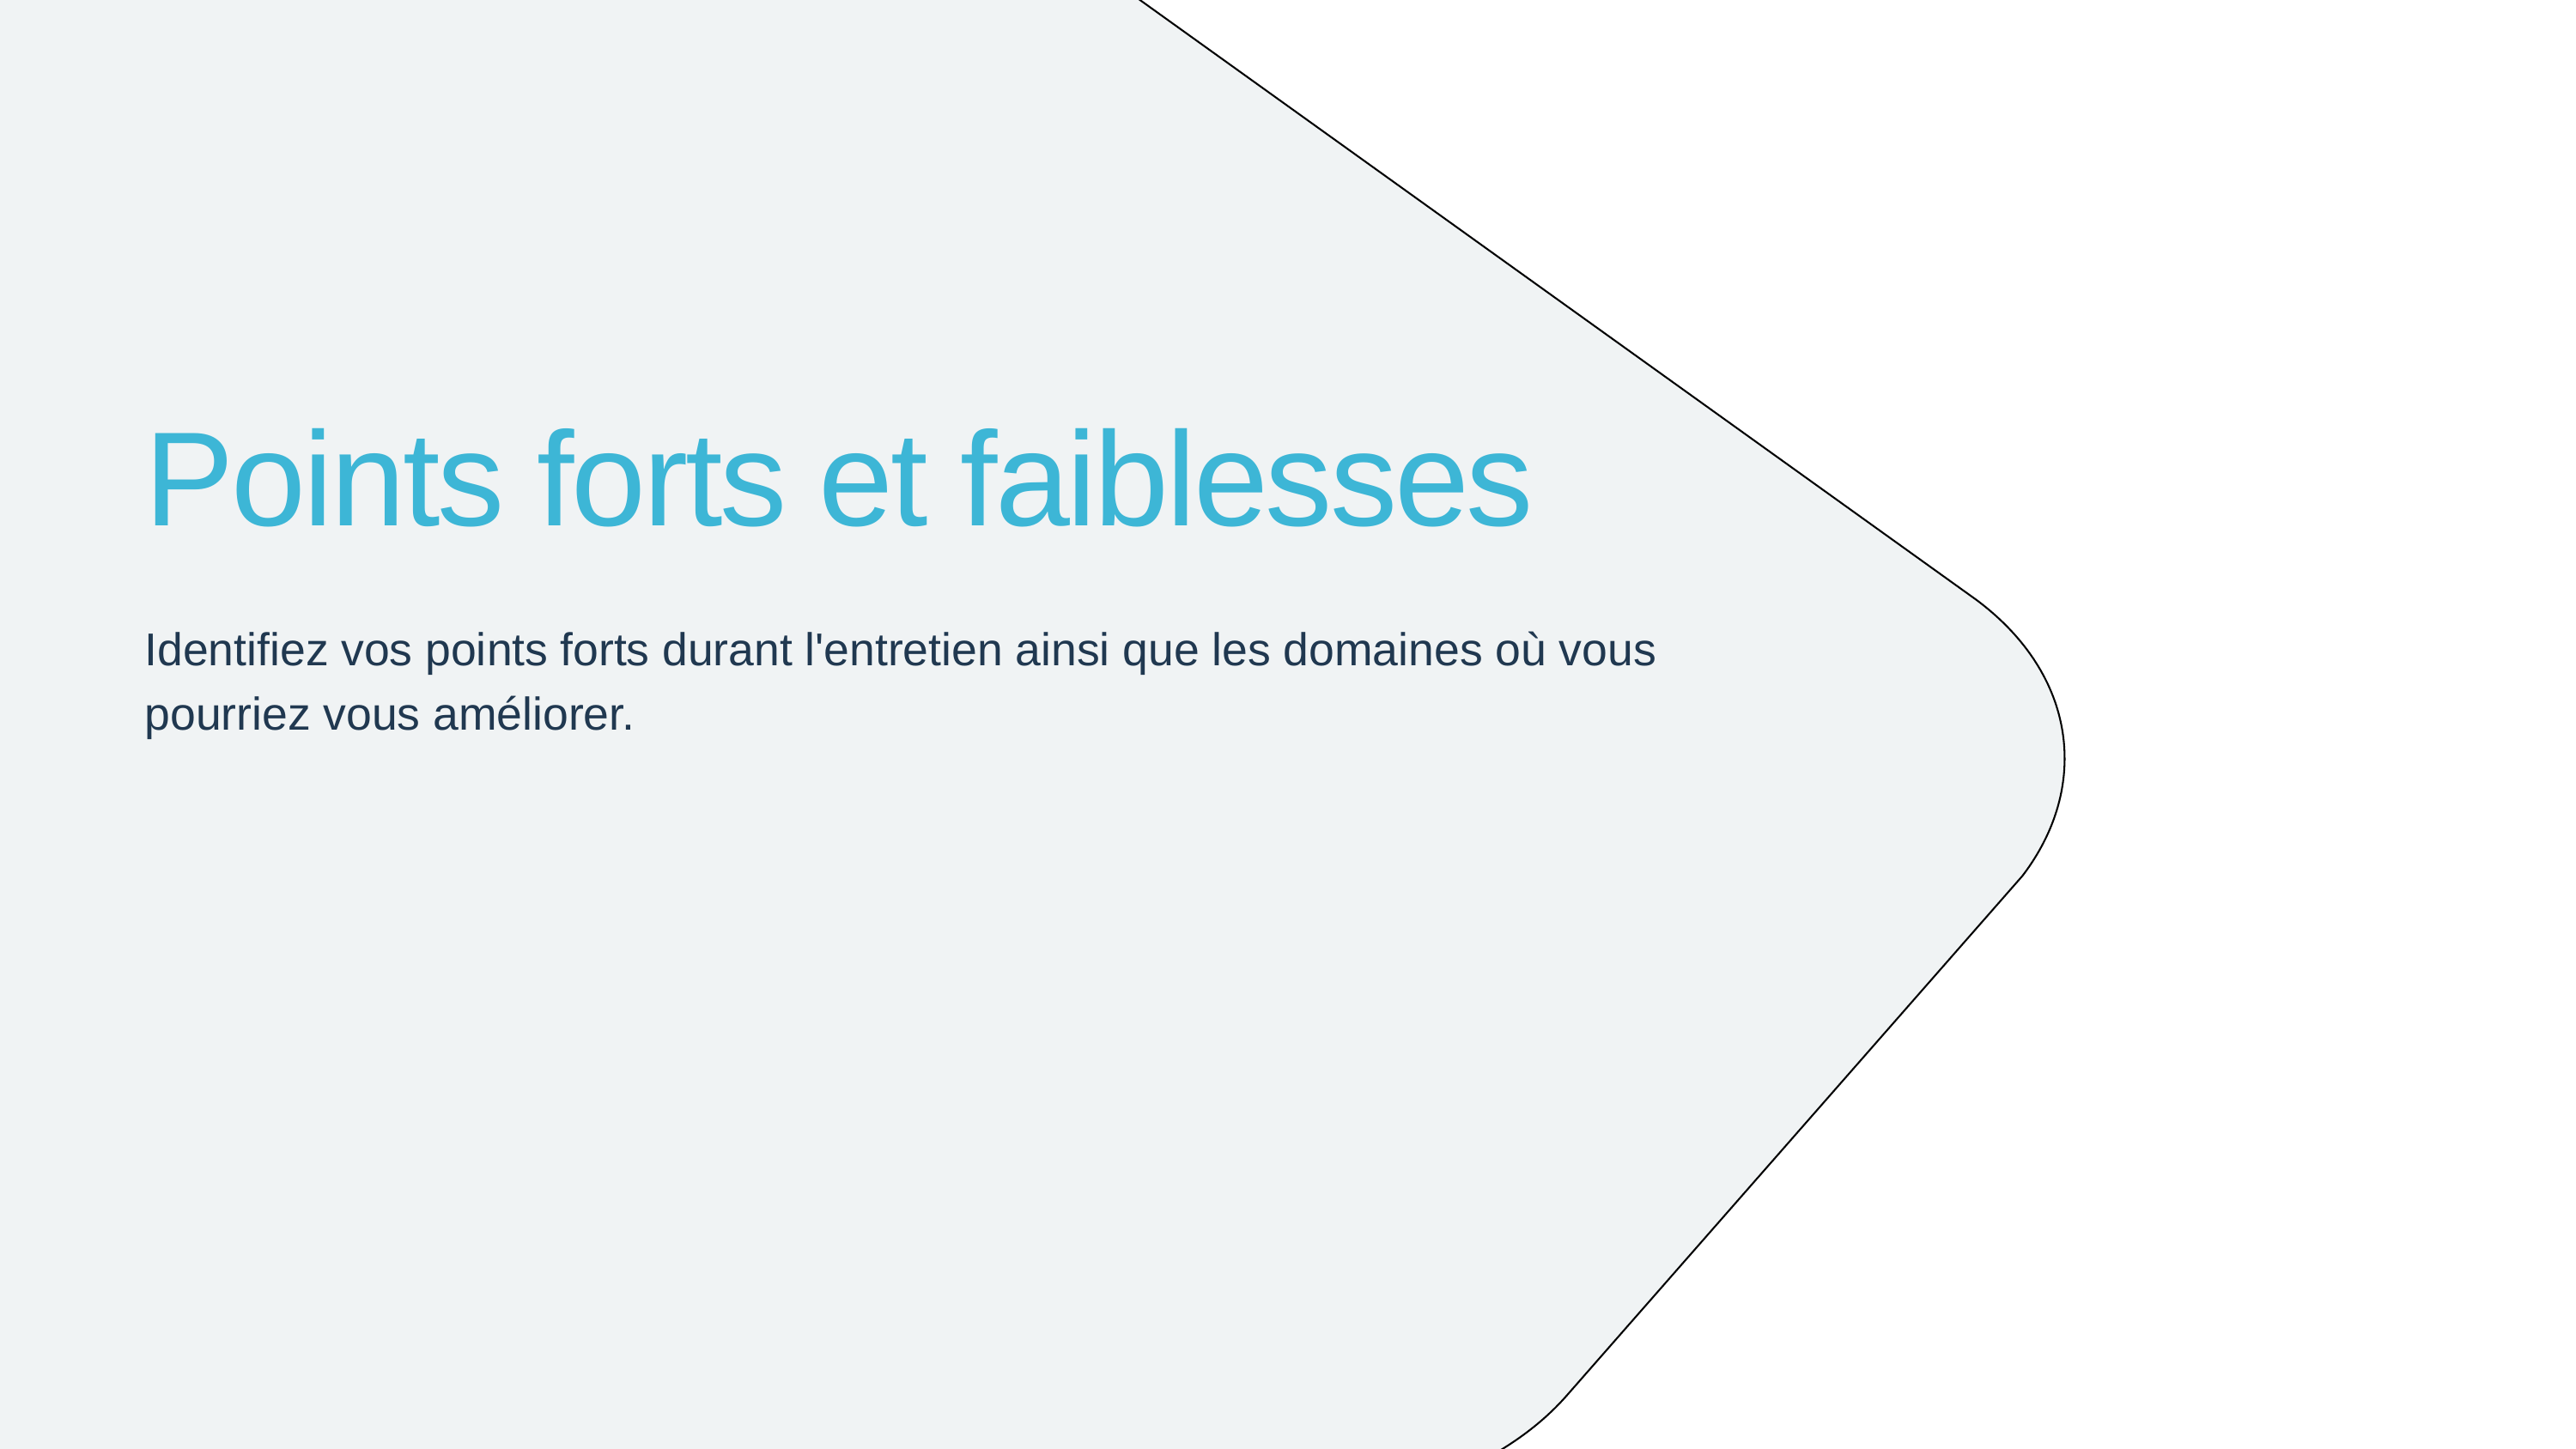

Points forts et faiblesses
Identifiez vos points forts durant l'entretien ainsi que les domaines où vous pourriez vous améliorer.